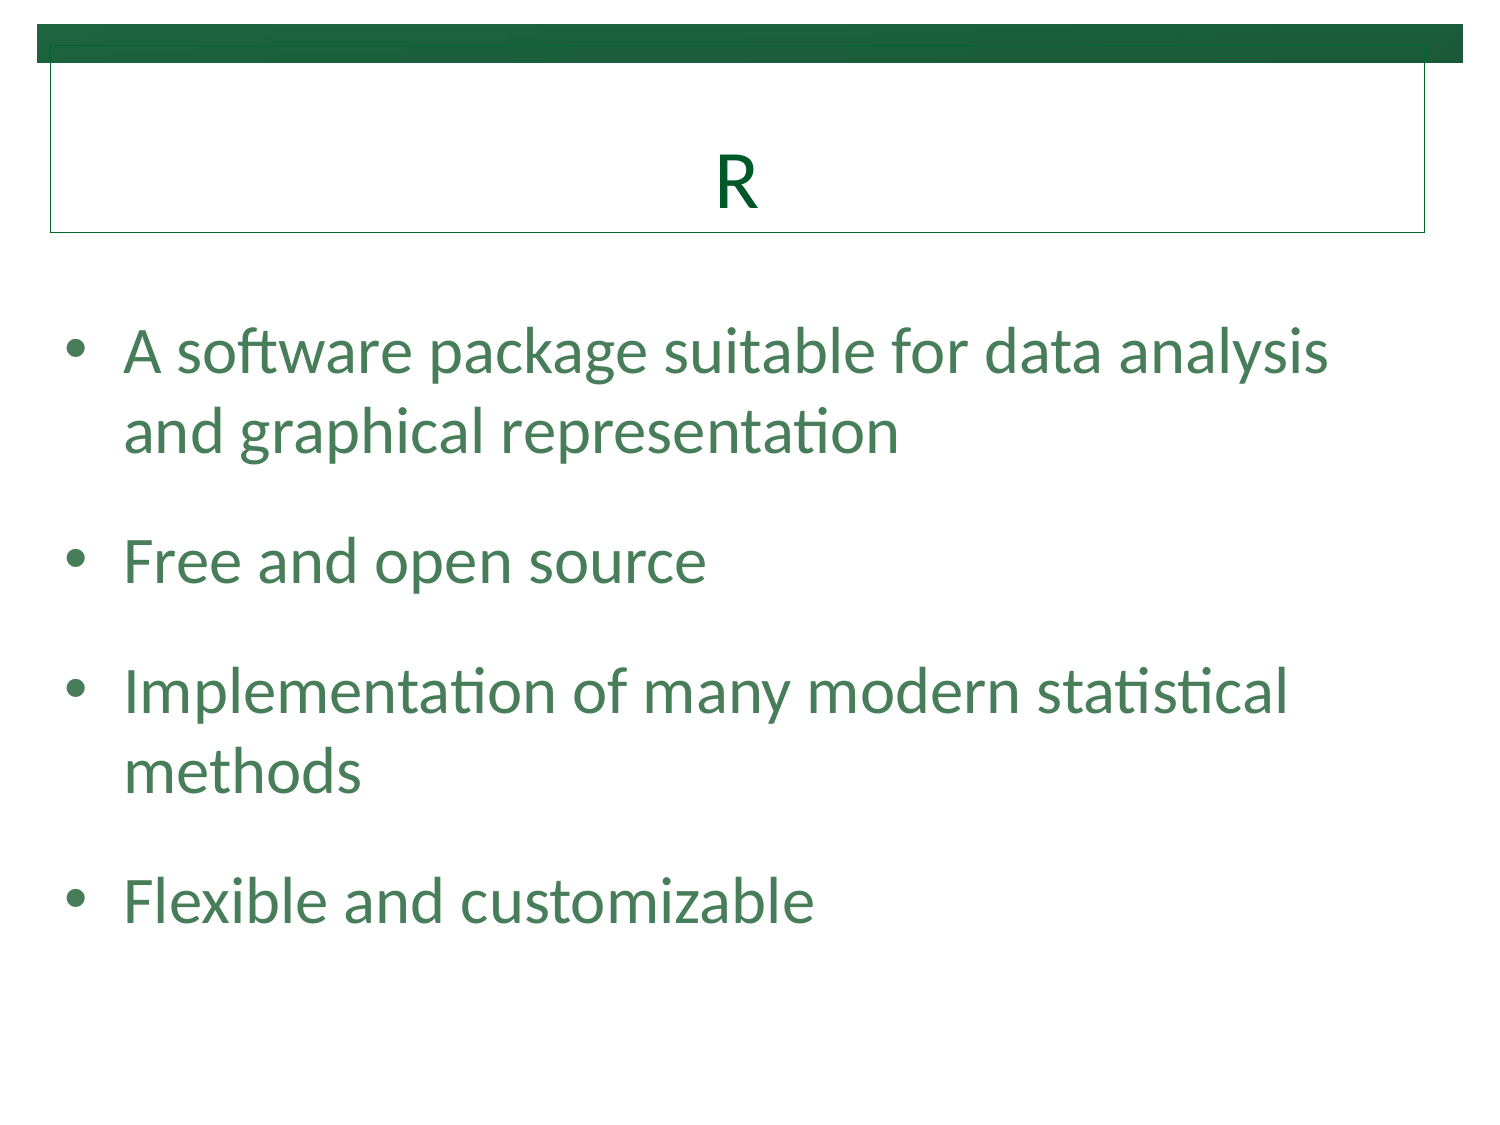

# R
A software package suitable for data analysis and graphical representation
Free and open source
Implementation of many modern statistical methods
Flexible and customizable